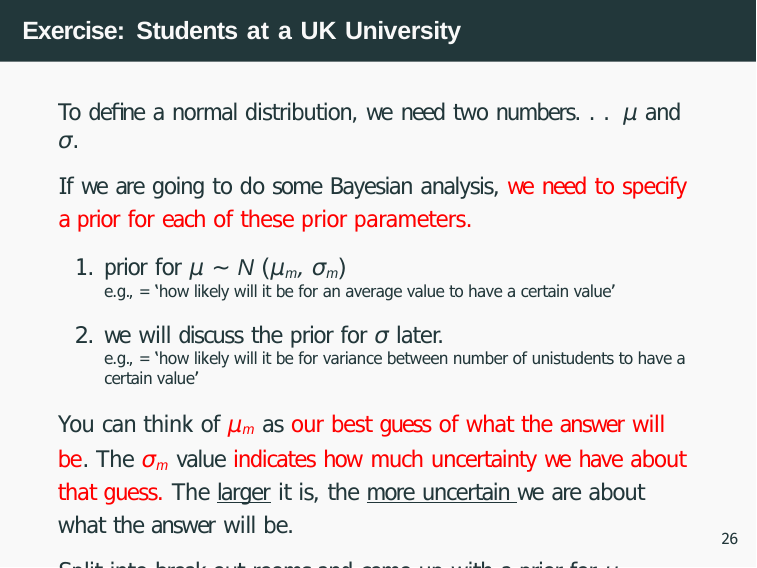

# Exercise: Students at a UK University
To define a normal distribution, we need two numbers. . . µ and σ.
If we are going to do some Bayesian analysis, we need to specify a prior for each of these prior parameters.
prior for µ ∼ N (µm, σm)
e.g., = ‘how likely will it be for an average value to have a certain value’
we will discuss the prior for σ later.
e.g., = ‘how likely will it be for variance between number of unistudents to have a certain value’
You can think of µm as our best guess of what the answer will be. The σm value indicates how much uncertainty we have about that guess. The larger it is, the more uncertain we are about what the answer will be.
Split into break-out rooms and come up with a prior for µ.
26